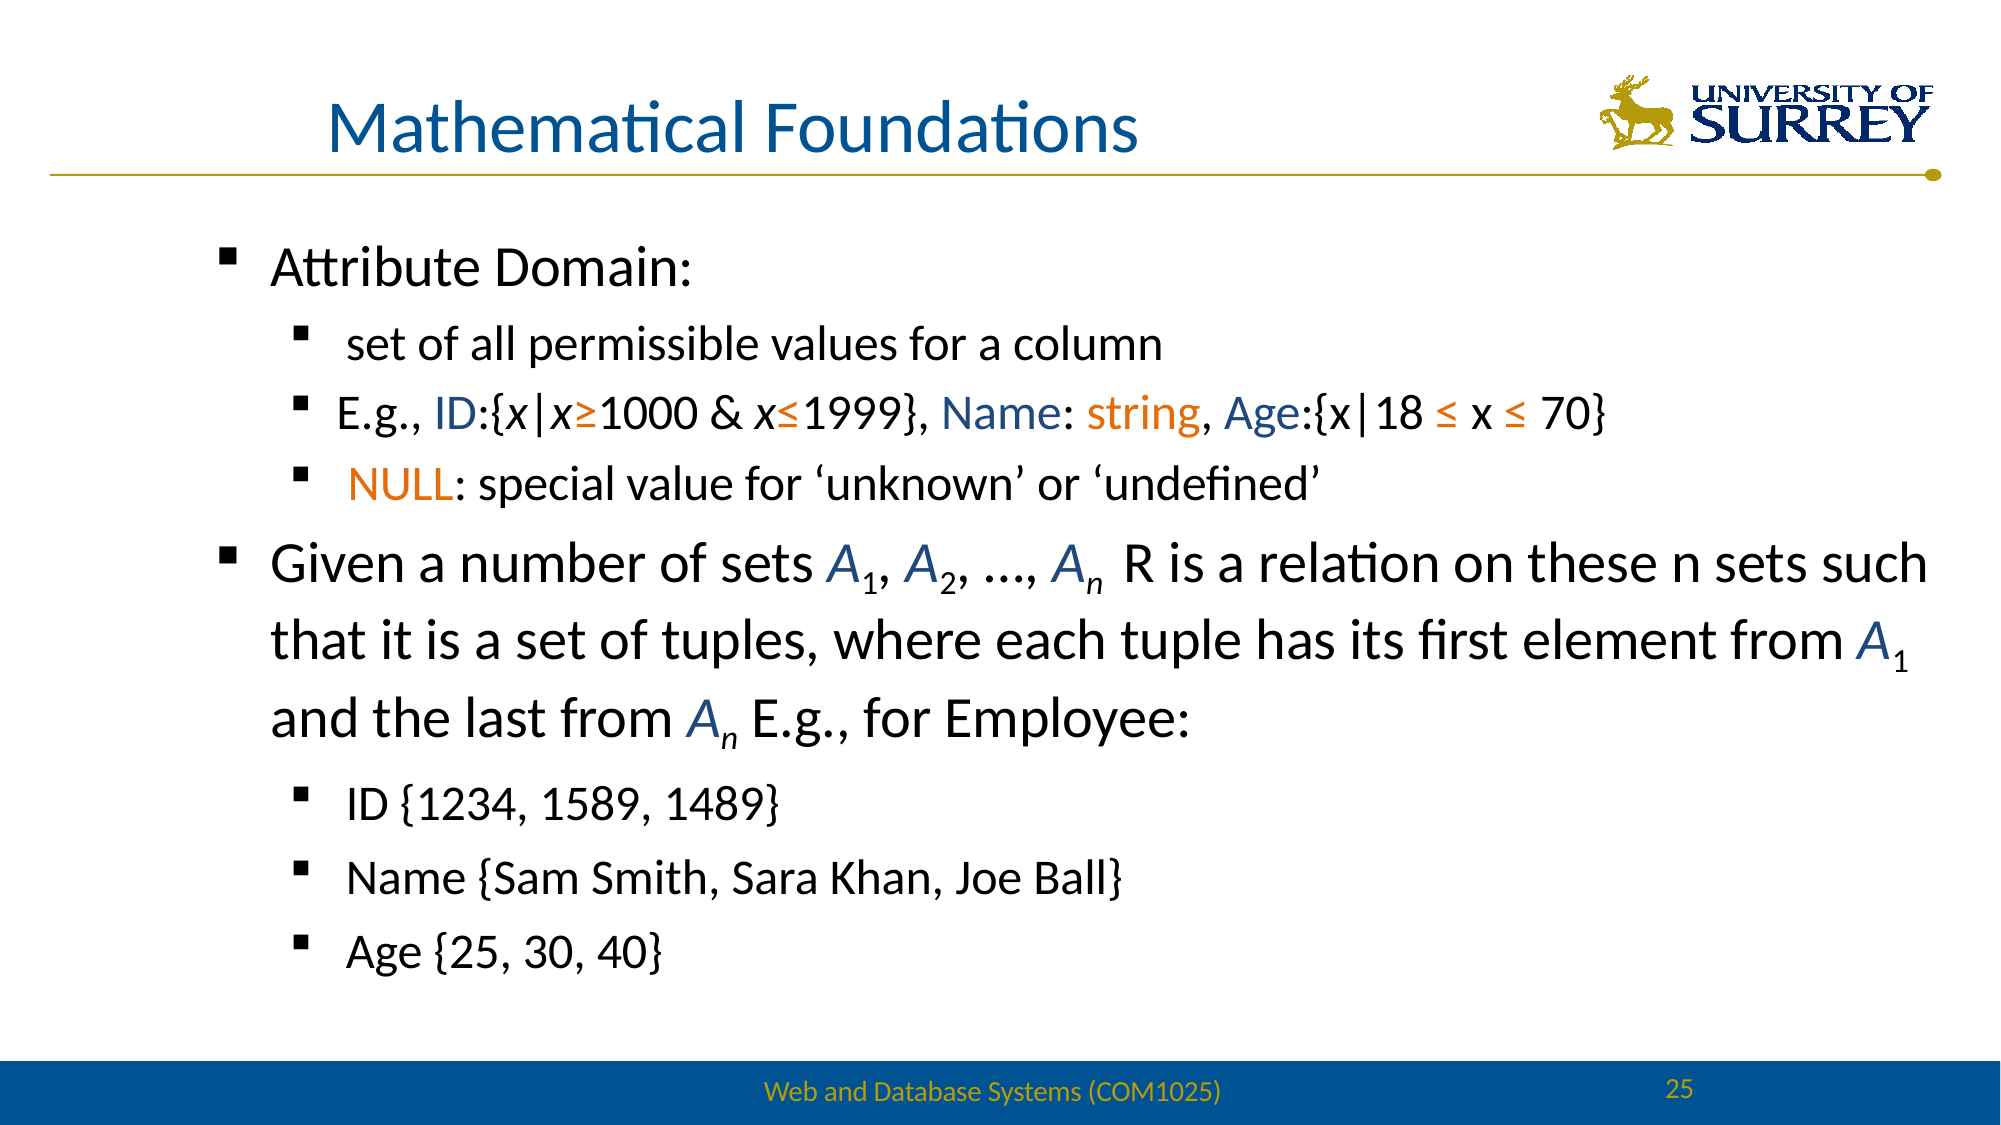

# Mathematical Foundations
Attribute Domain:
set of all permissible values for a column
E.g., ID:{x|x≥1000 & x≤1999}, Name: string, Age:{x|18 ≤ x ≤ 70}
 NULL: special value for ‘unknown’ or ‘undefined’
Given a number of sets A1, A2, …, An  R is a relation on these n sets such that it is a set of tuples, where each tuple has its first element from A1 and the last from An E.g., for Employee:
ID {1234, 1589, 1489}
Name {Sam Smith, Sara Khan, Joe Ball}
Age {25, 30, 40}
25
Web and Database Systems (COM1025)